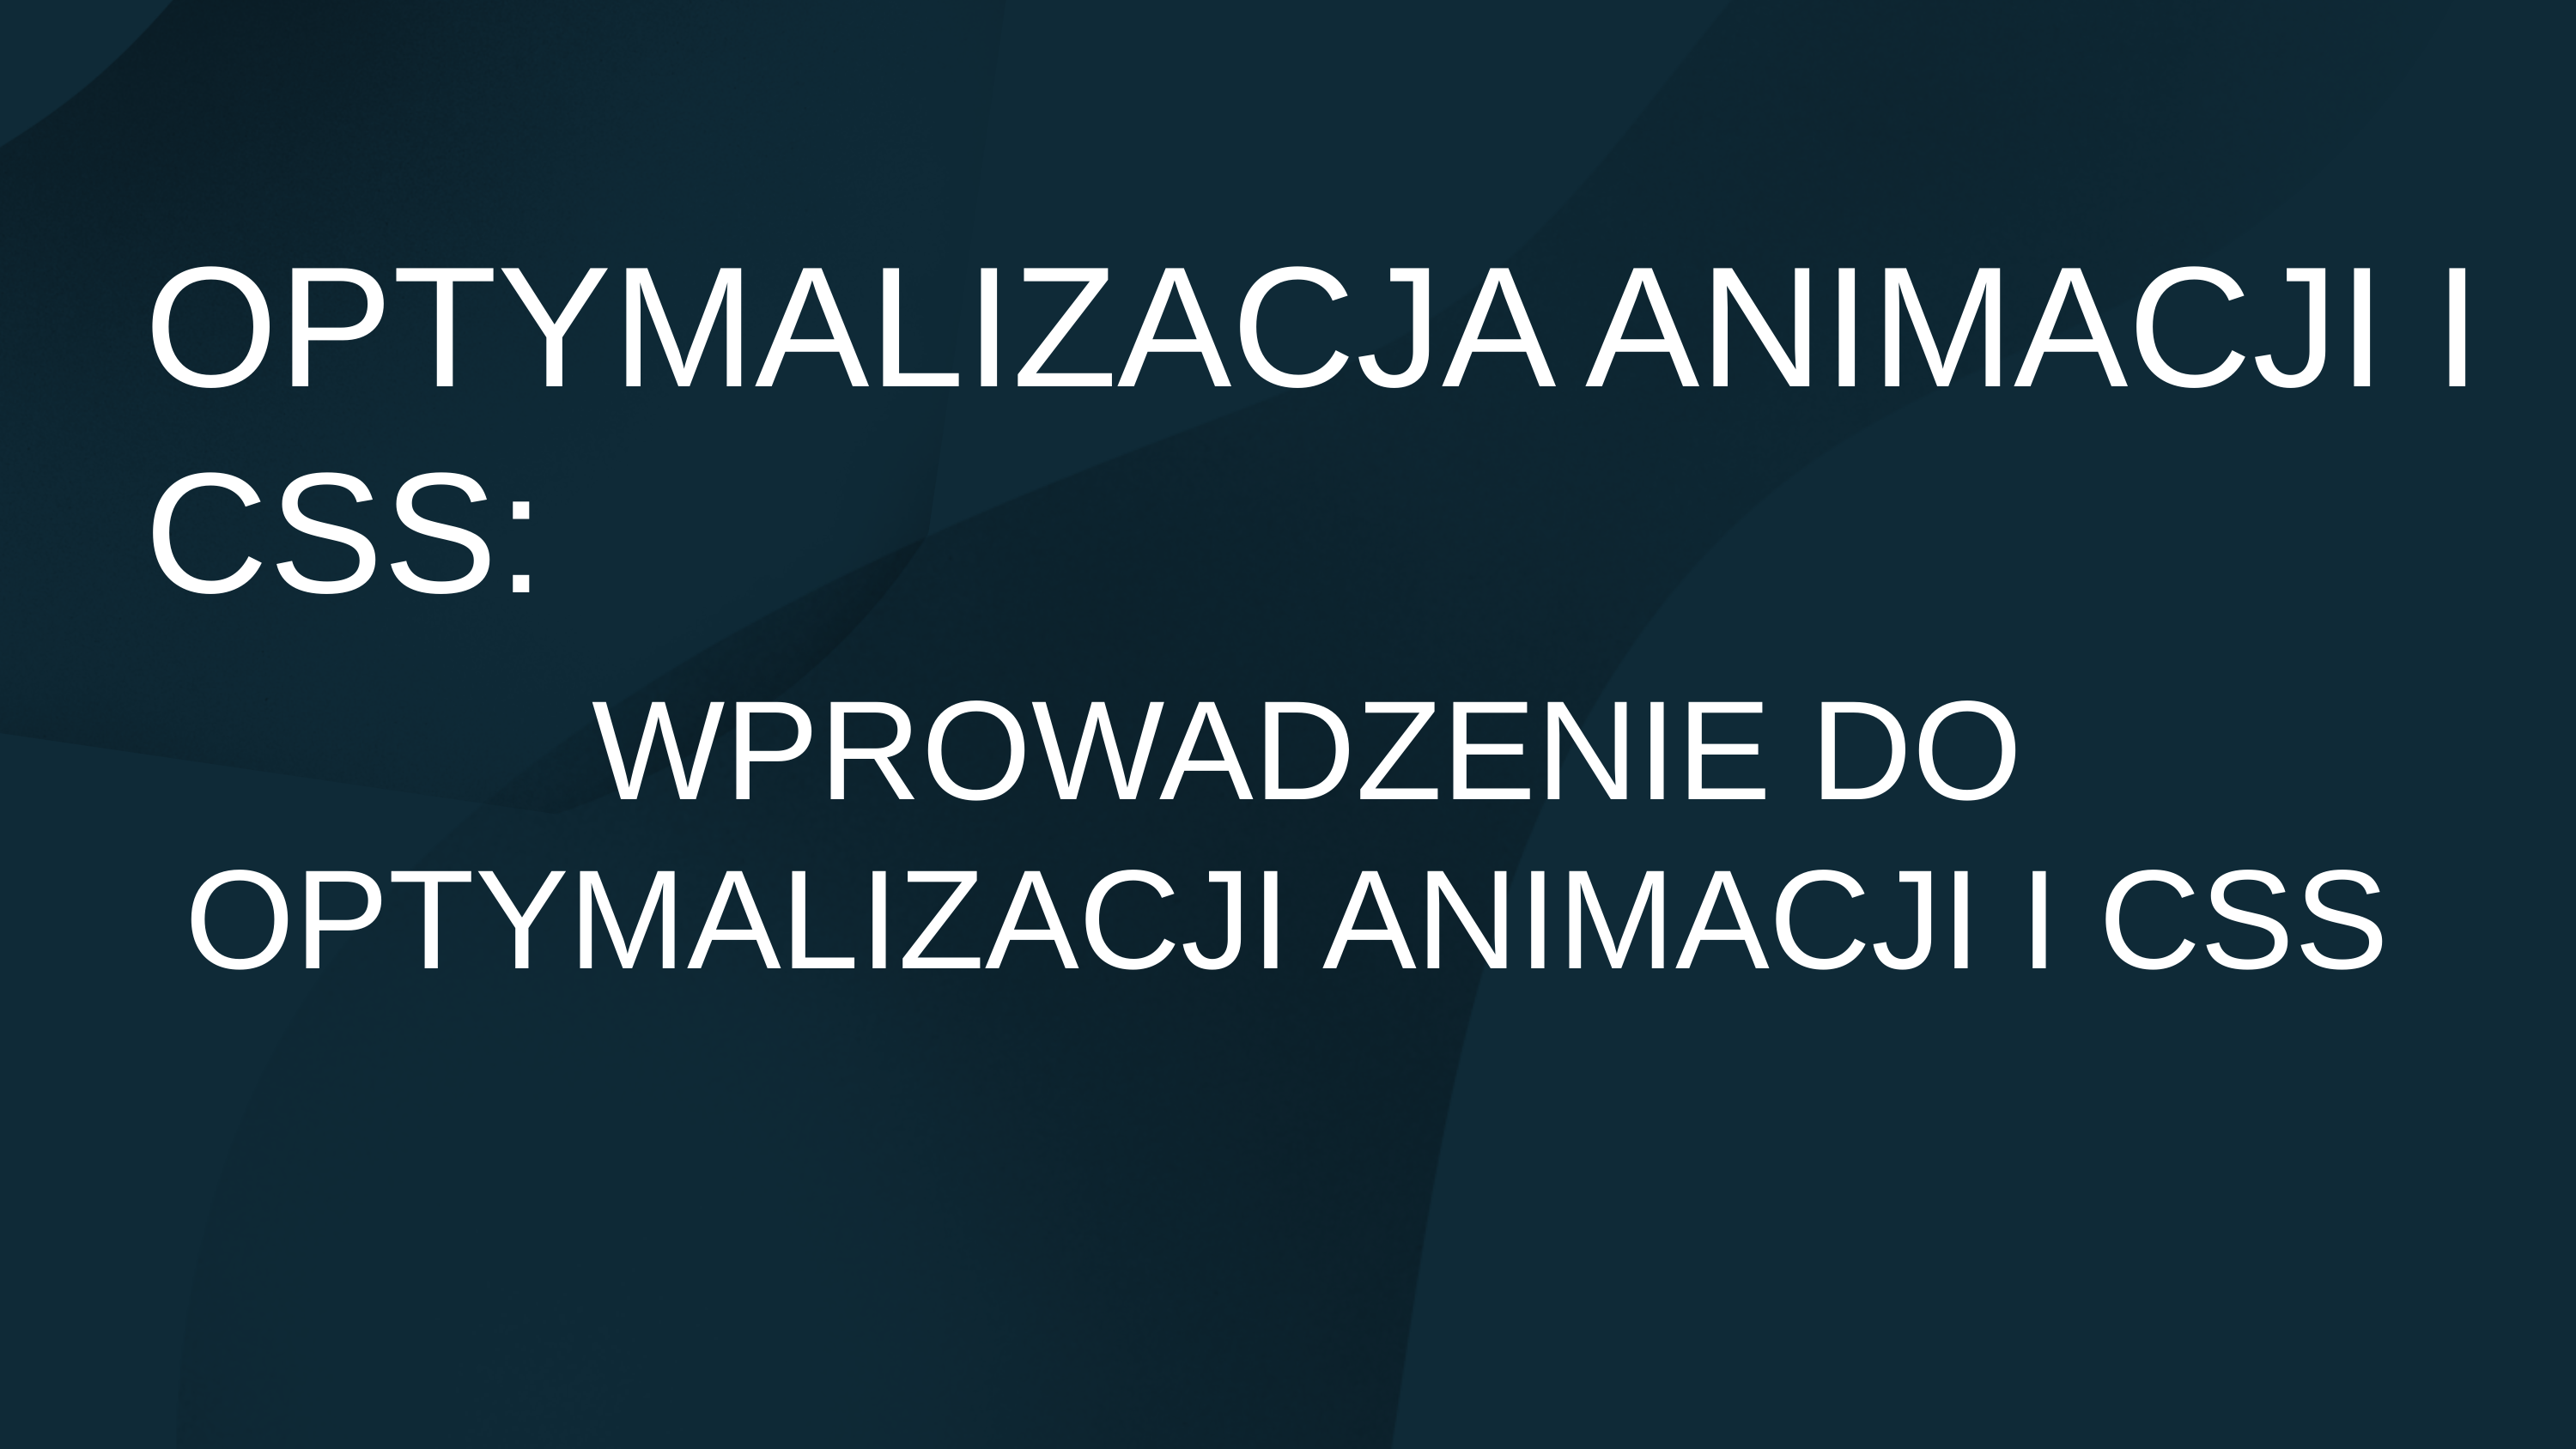

OPTYMALIZACJA ANIMACJI I CSS:
 WPROWADZENIE DO OPTYMALIZACJI ANIMACJI I CSS